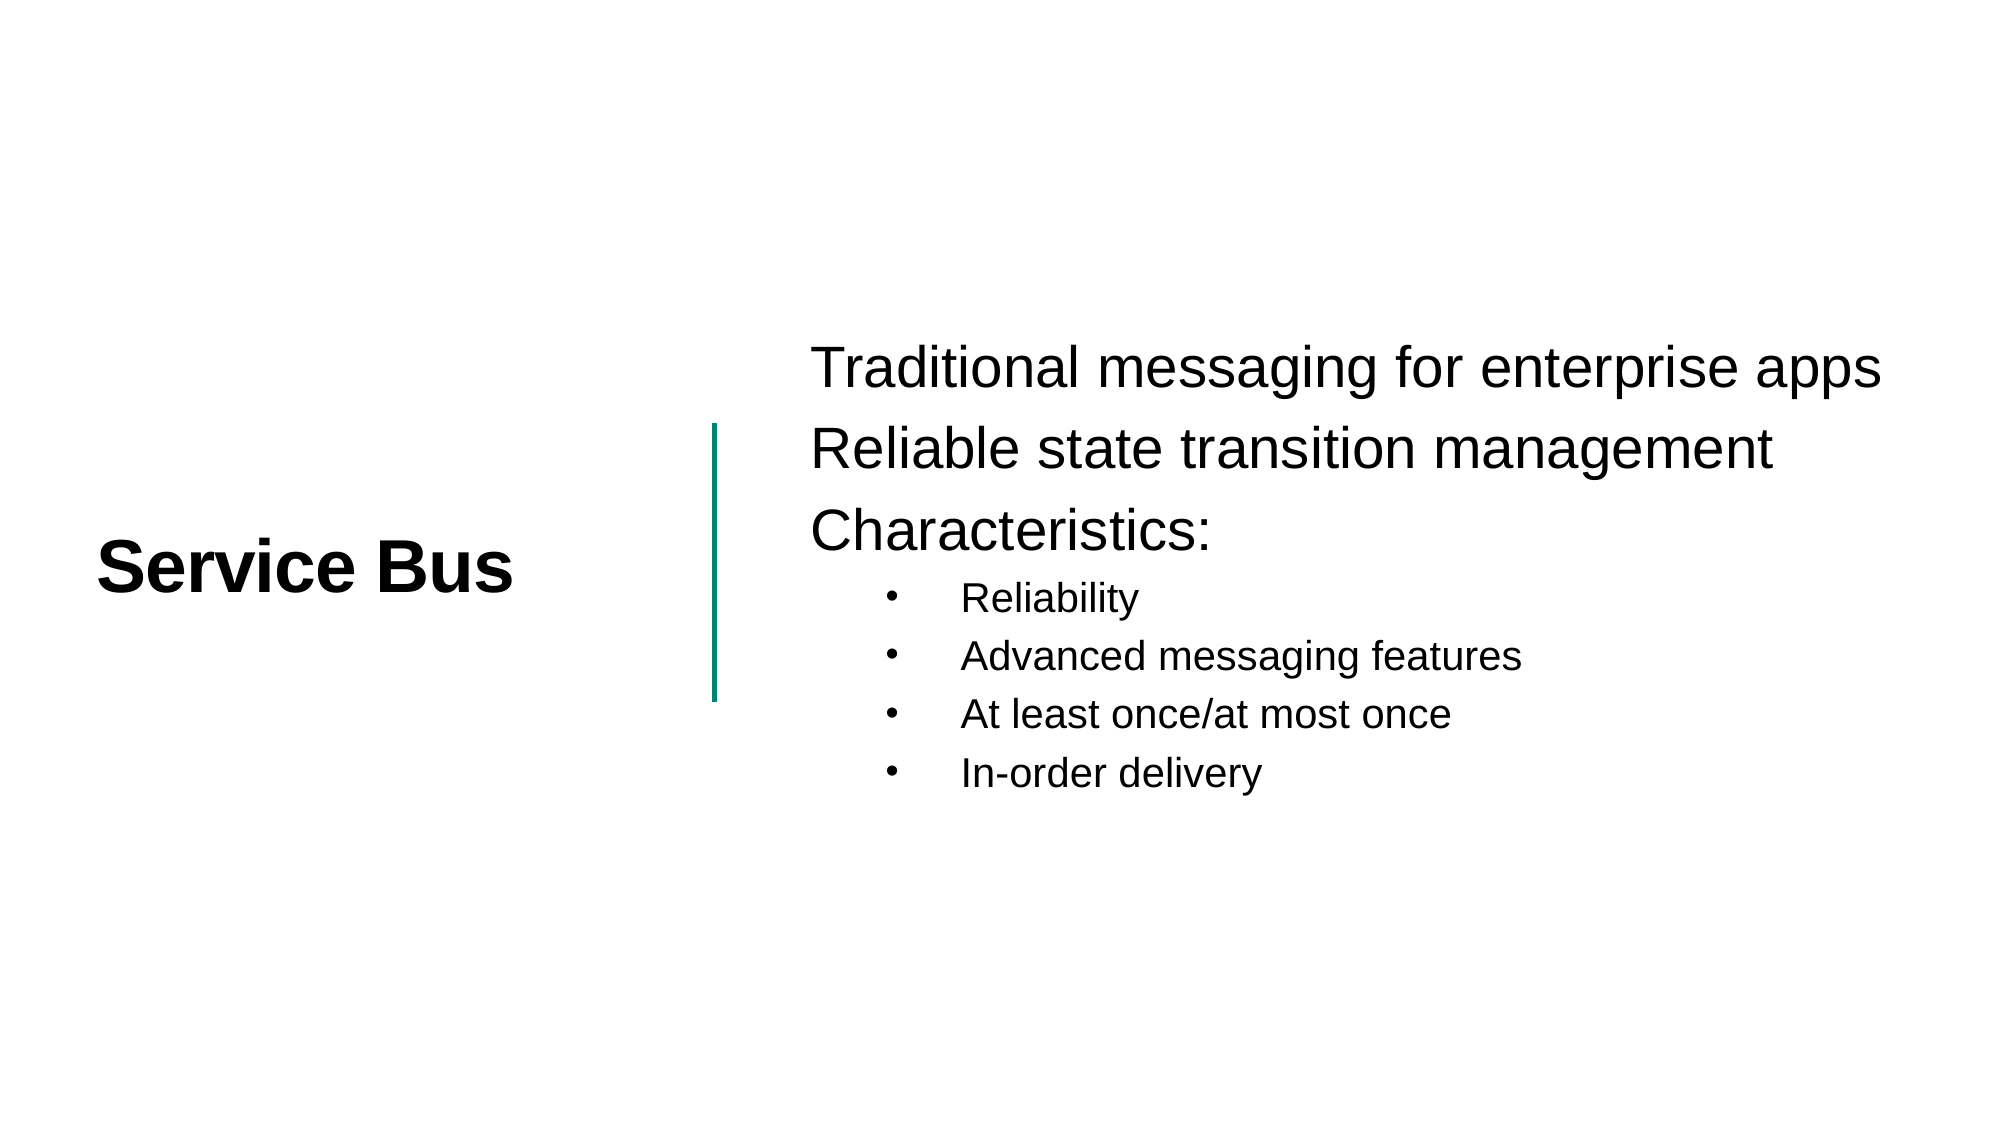

Traditional messaging for enterprise apps
Reliable state transition management
Characteristics:
Reliability
Advanced messaging features
At least once/at most once
In-order delivery
# Service Bus